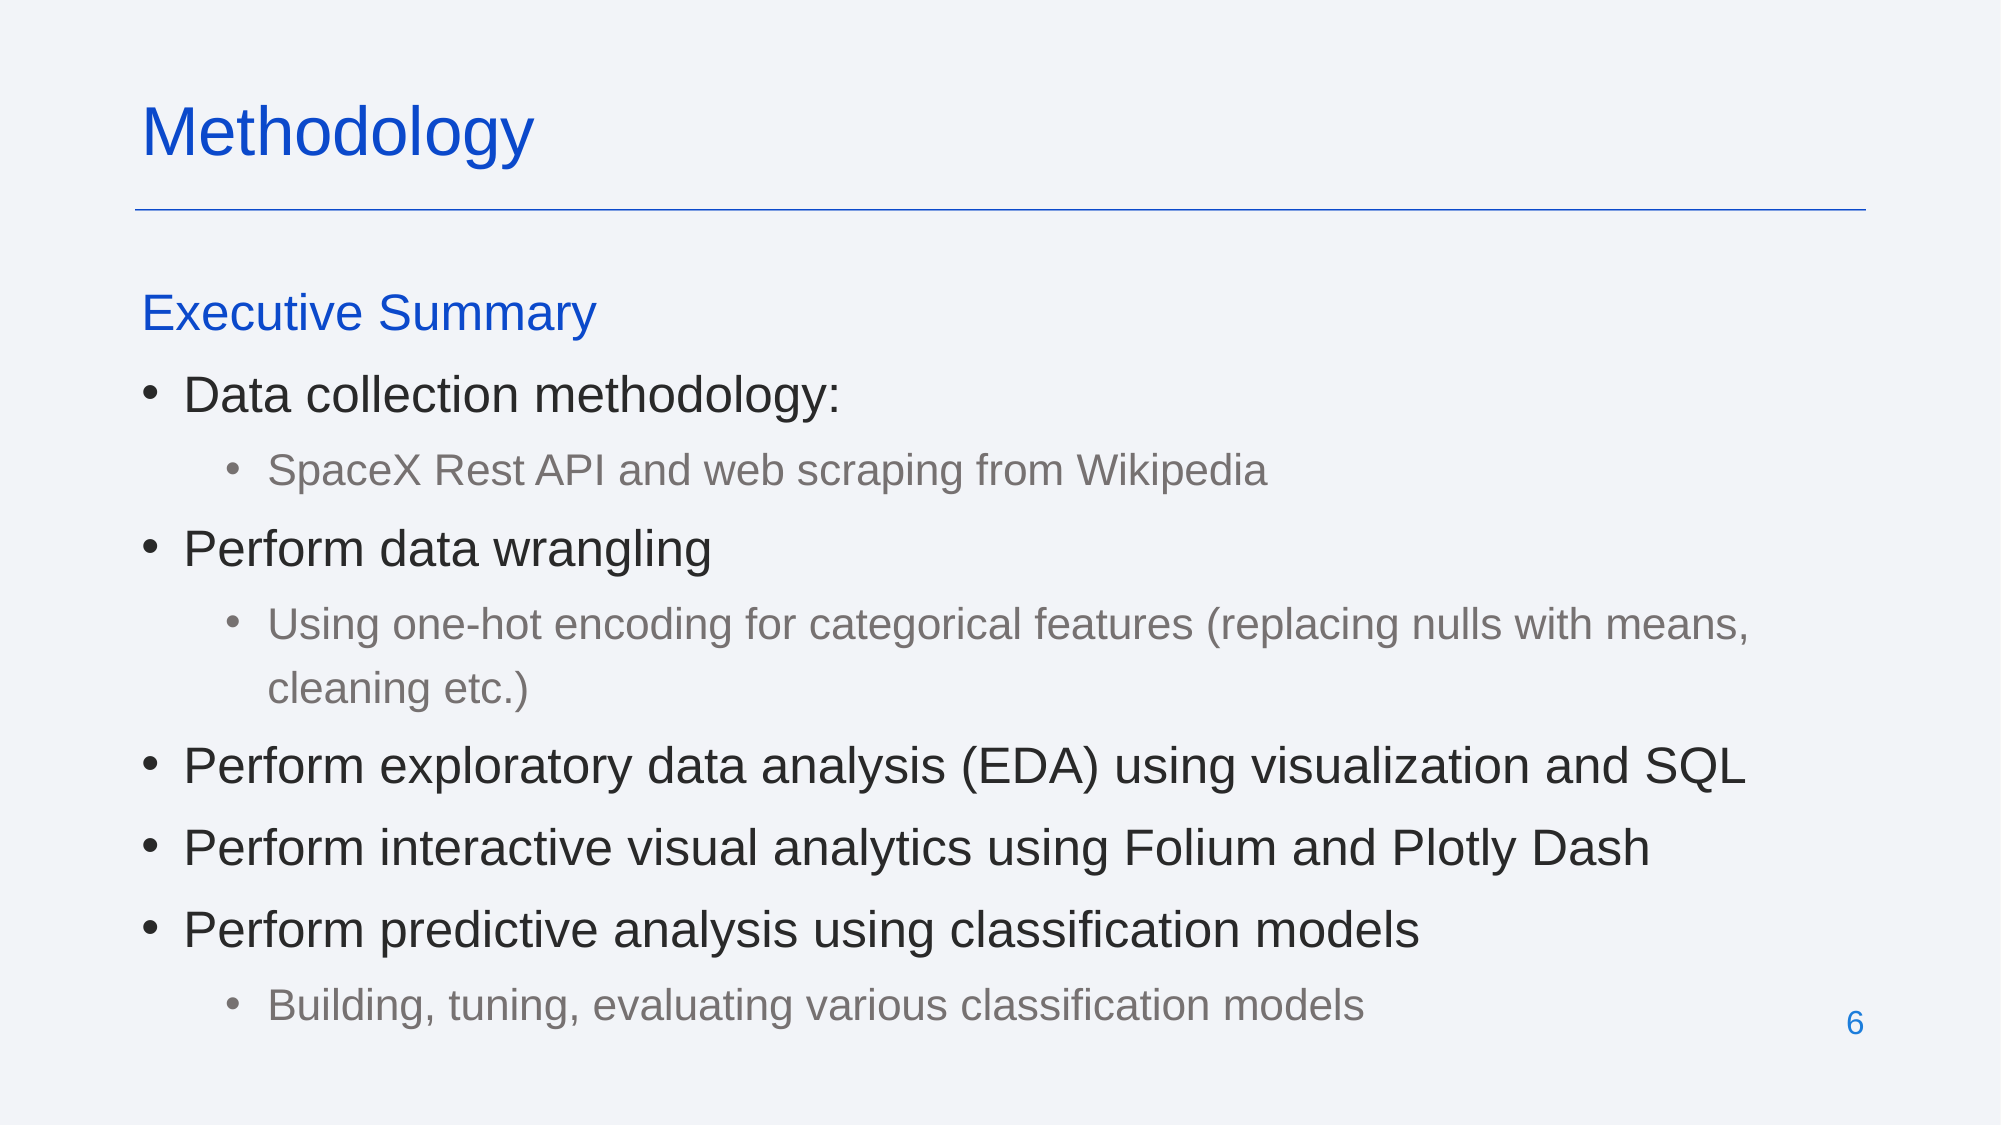

Methodology
Executive Summary
Data collection methodology:
SpaceX Rest API and web scraping from Wikipedia
Perform data wrangling
Using one-hot encoding for categorical features (replacing nulls with means, cleaning etc.)
Perform exploratory data analysis (EDA) using visualization and SQL
Perform interactive visual analytics using Folium and Plotly Dash
Perform predictive analysis using classification models
Building, tuning, evaluating various classification models

6